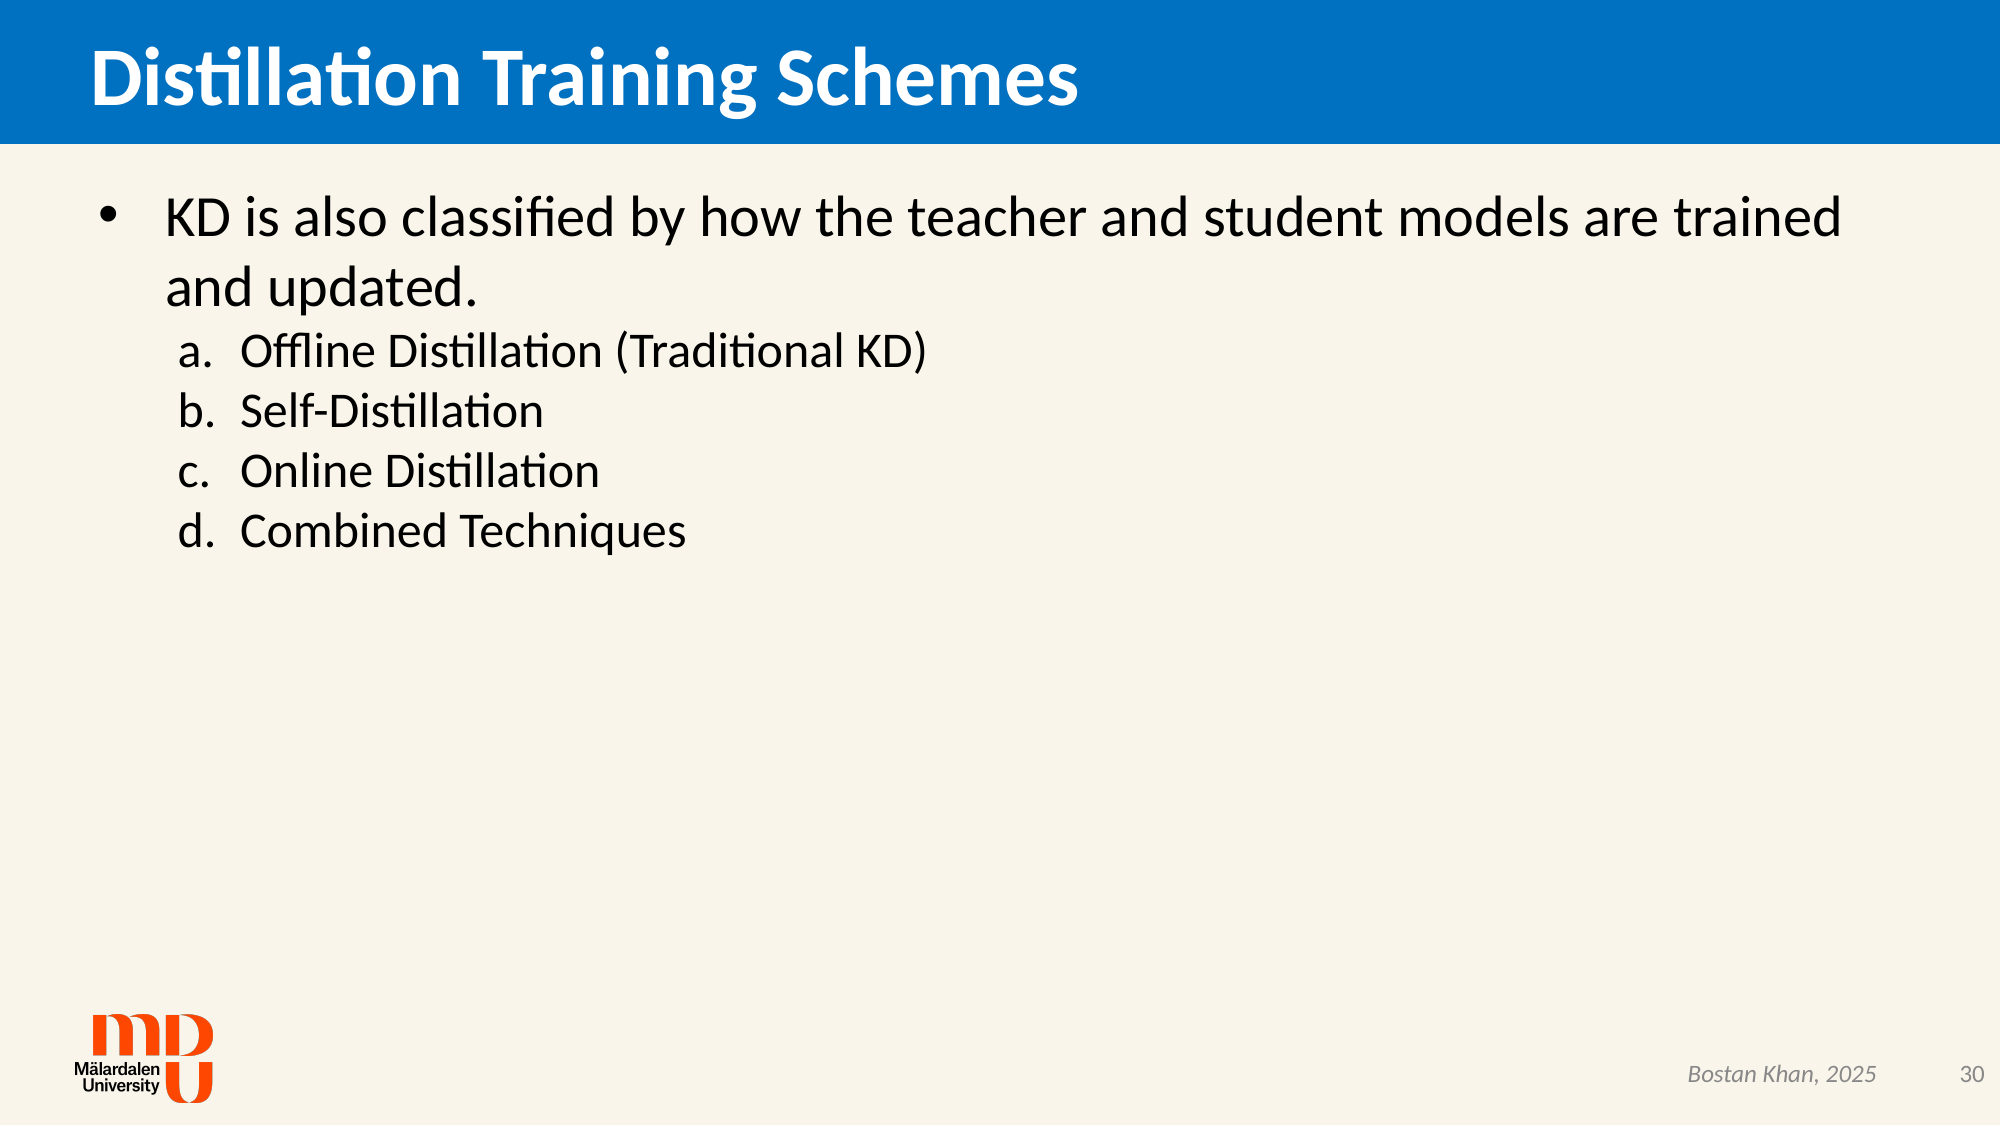

# Distillation Training Schemes
KD is also classified by how the teacher and student models are trained and updated.
Offline Distillation (Traditional KD)
Self-Distillation
Online Distillation
Combined Techniques
30